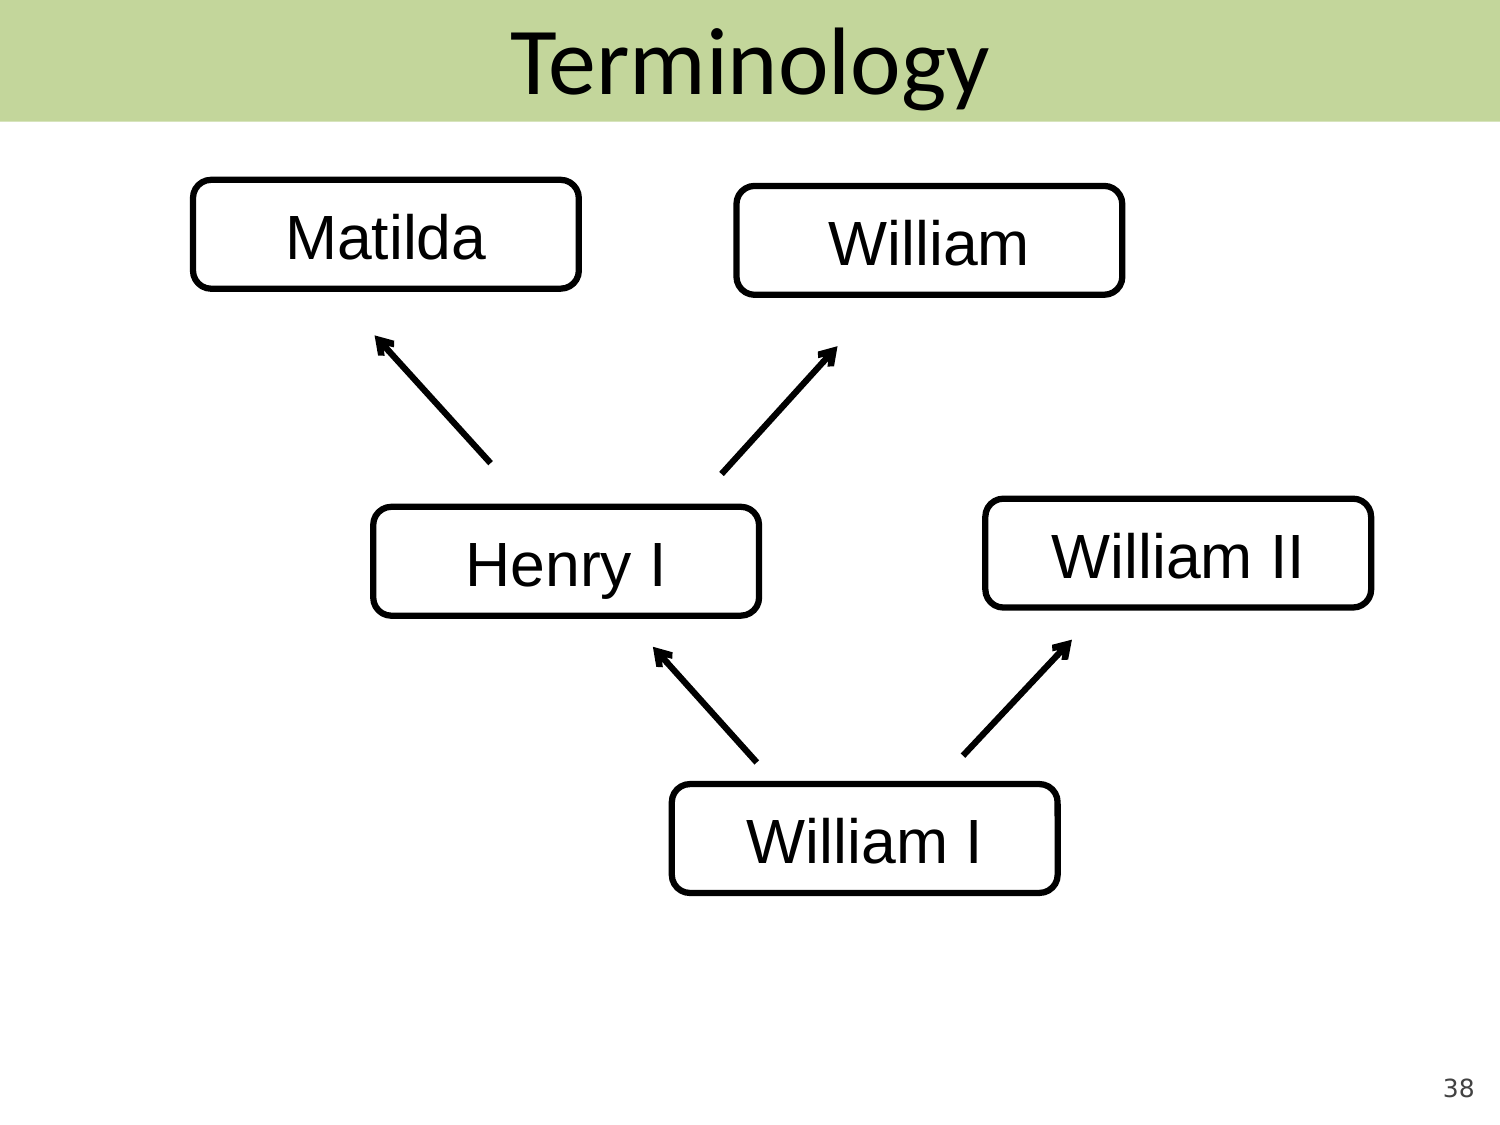

# Terminology
William I
Henry I
William II
William
Matilda